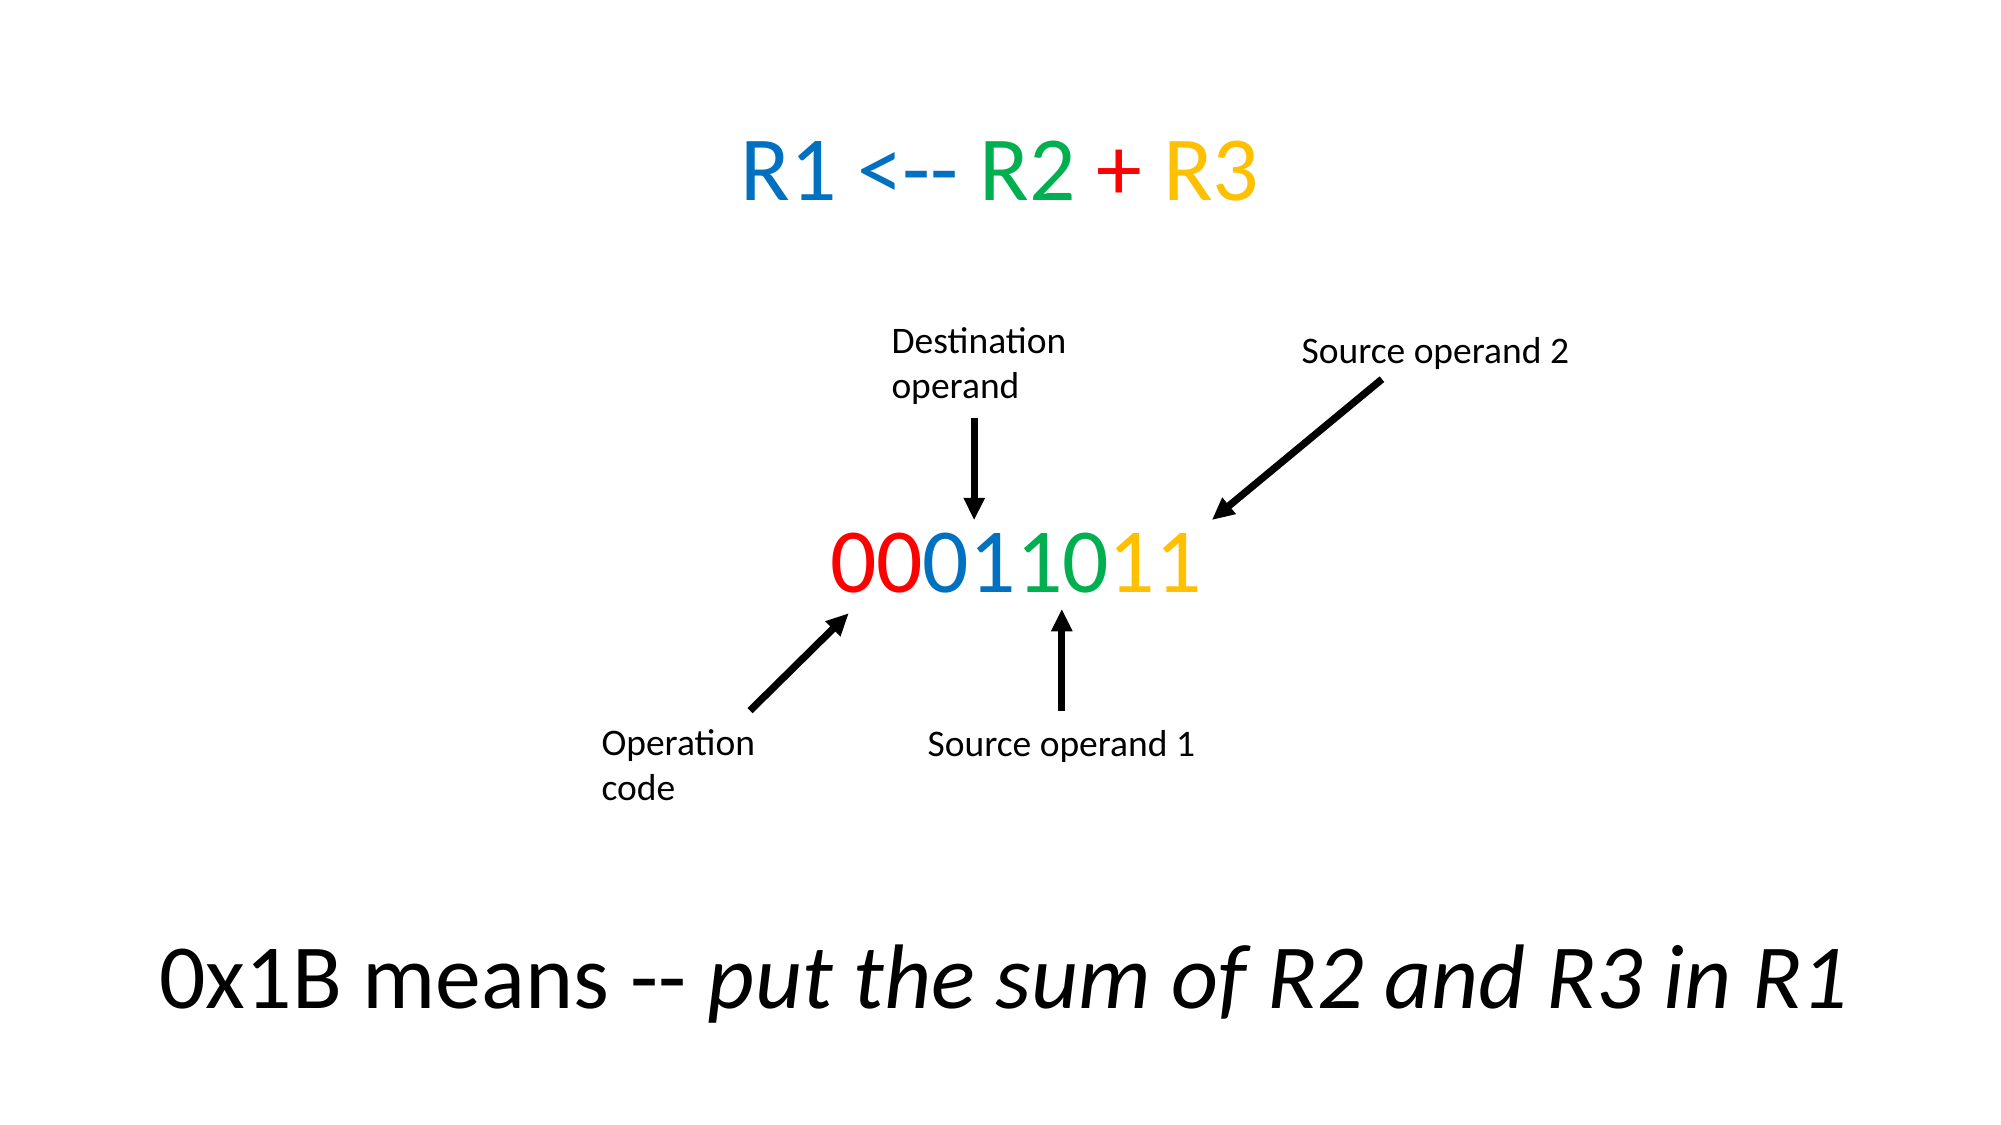

R1 <-- R2 + R3
Destination
operand
Source operand 2
00011011
Operation
code
Source operand 1
0x1B means -- put the sum of R2 and R3 in R1